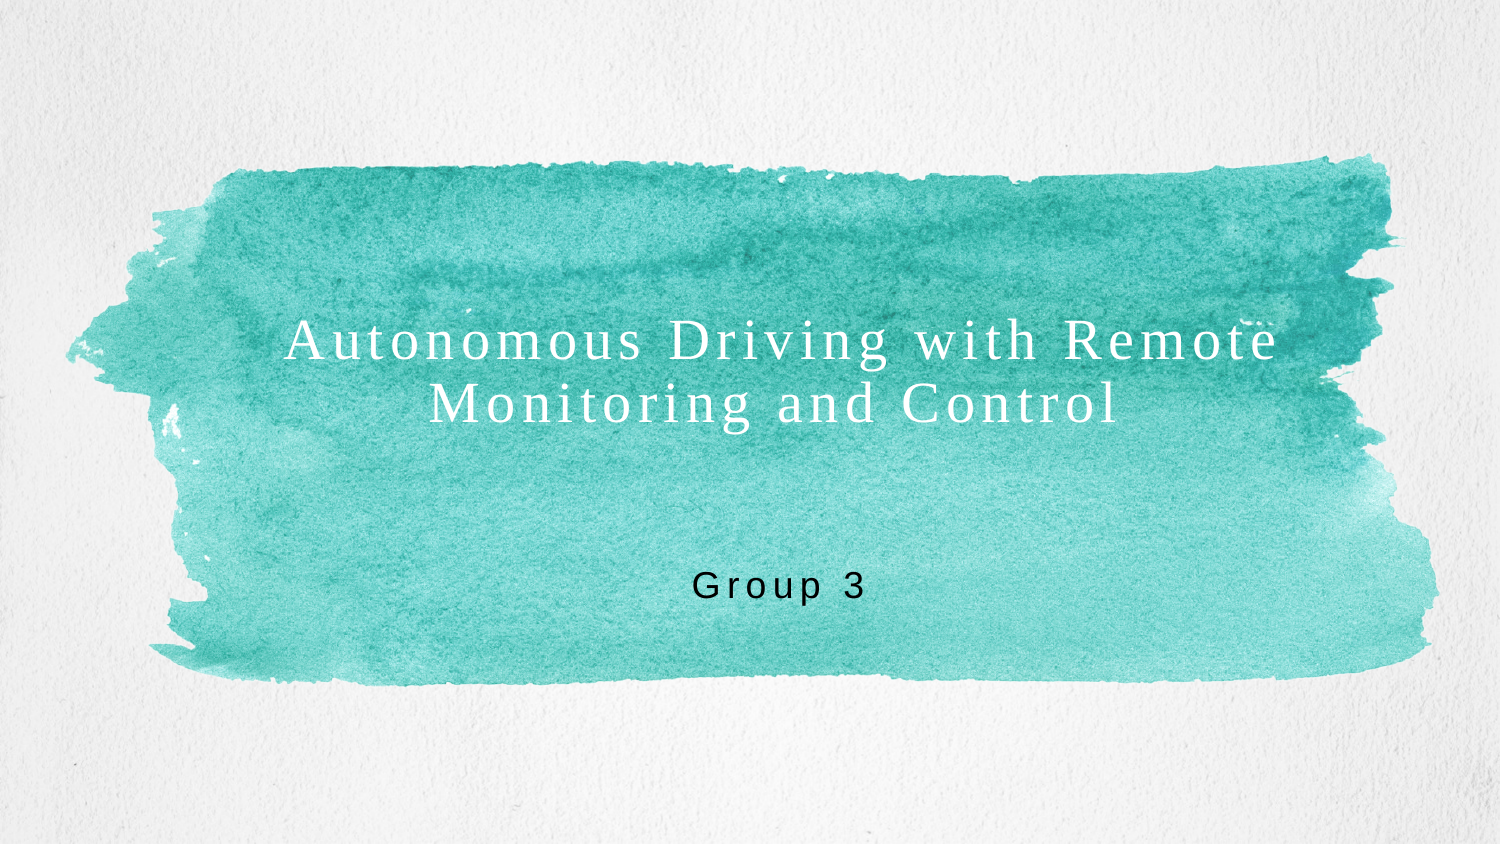

# Autonomous Driving with Remote Monitoring and Control
Group 3